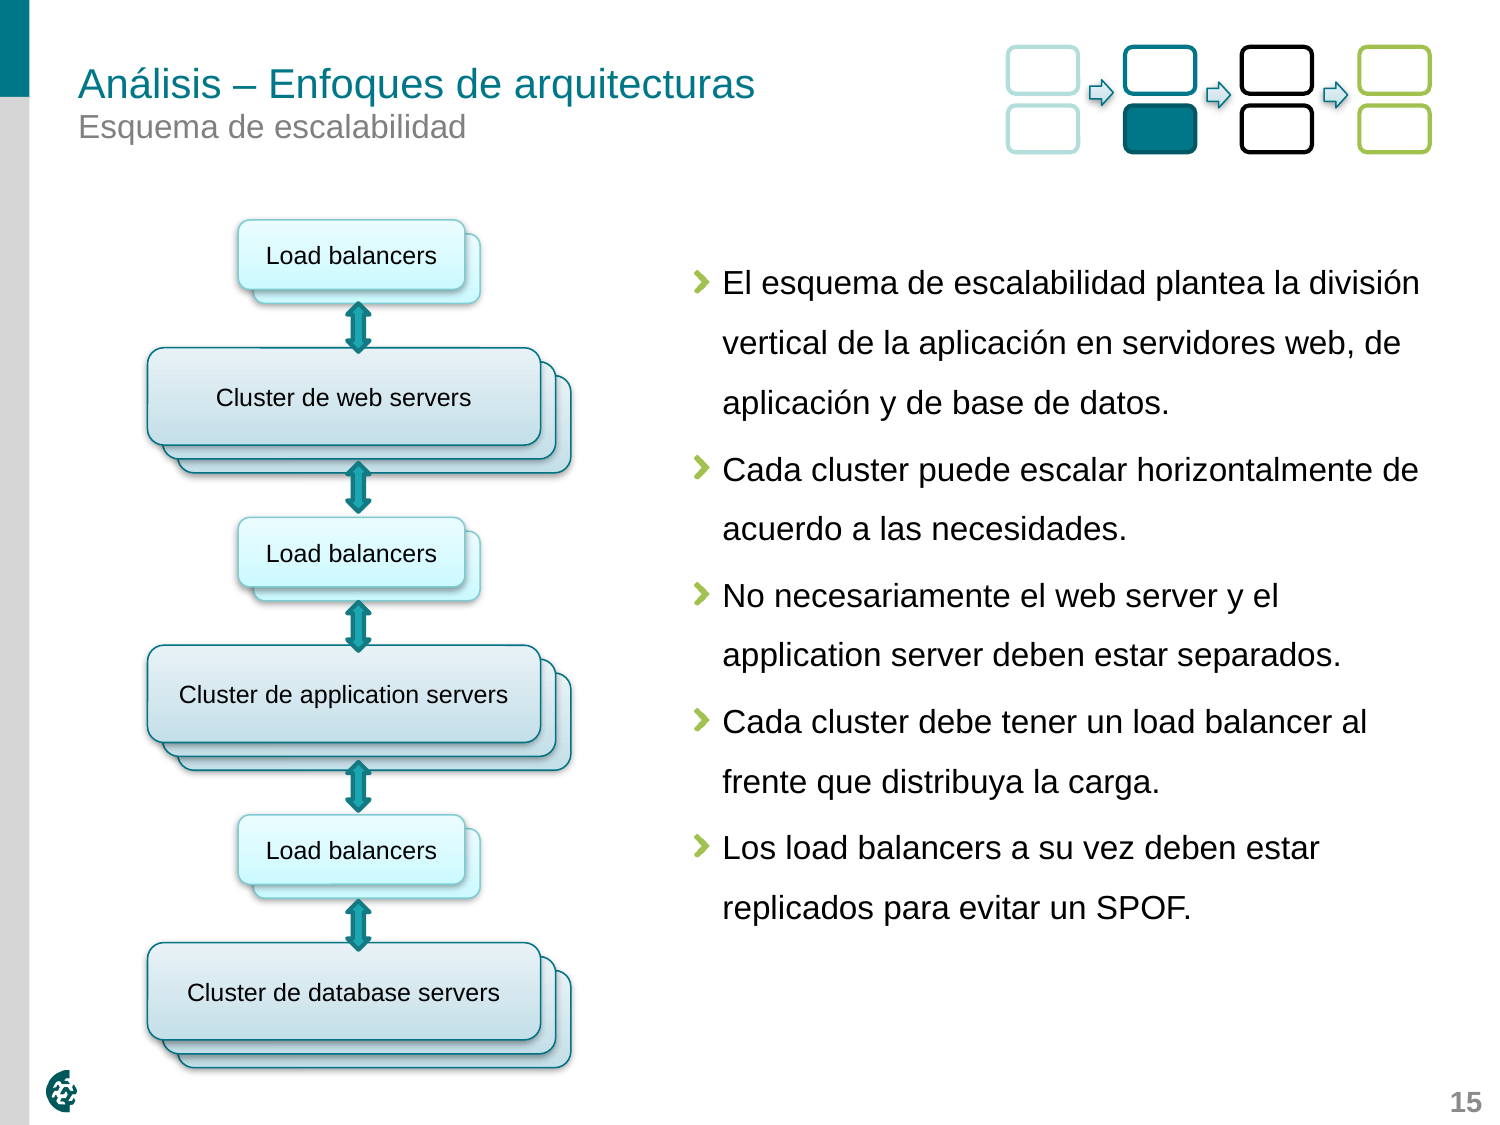

# Análisis – Enfoques de arquitecturas
Esquema de escalabilidad
Load balancers

Cluster de web servers
Cluster de web servers
Cluster de web servers

Load balancers

Cluster de application servers
Cluster de web servers
Cluster de web servers

Load balancers

Cluster de database servers
Cluster de web servers
Cluster de web servers
El esquema de escalabilidad plantea la división vertical de la aplicación en servidores web, de aplicación y de base de datos.
Cada cluster puede escalar horizontalmente de acuerdo a las necesidades.
No necesariamente el web server y el application server deben estar separados.
Cada cluster debe tener un load balancer al frente que distribuya la carga.
Los load balancers a su vez deben estar replicados para evitar un SPOF.
15